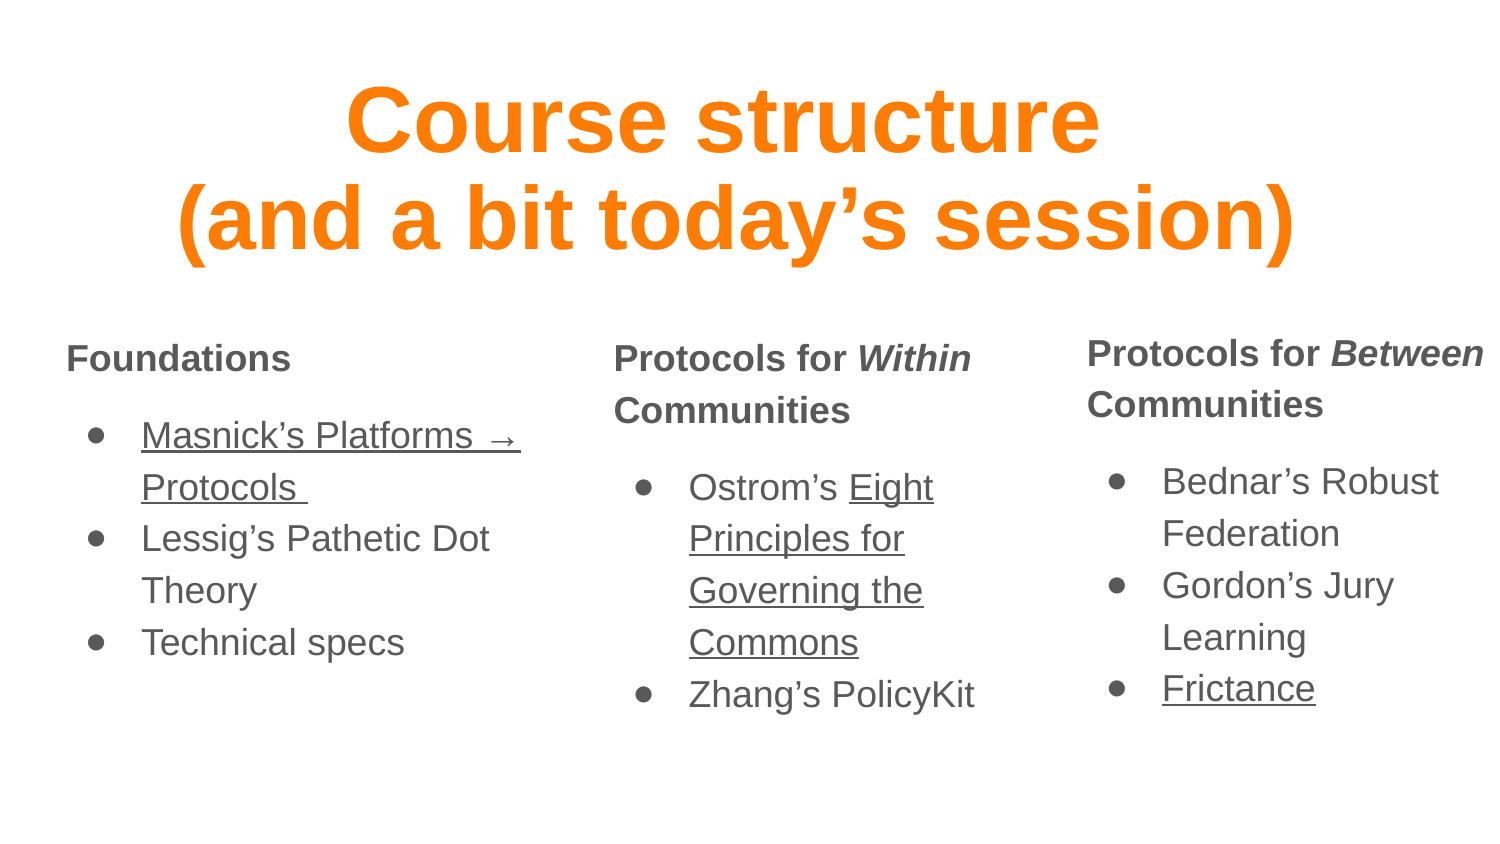

Course structure
(and a bit today’s session)

Protocols for Between Communities
Bednar’s Robust Federation
Gordon’s Jury Learning
Frictance

Foundations
Masnick’s Platforms → Protocols
Lessig’s Pathetic Dot Theory
Technical specs

Protocols for Within Communities
Ostrom’s Eight Principles for Governing the Commons
Zhang’s PolicyKit